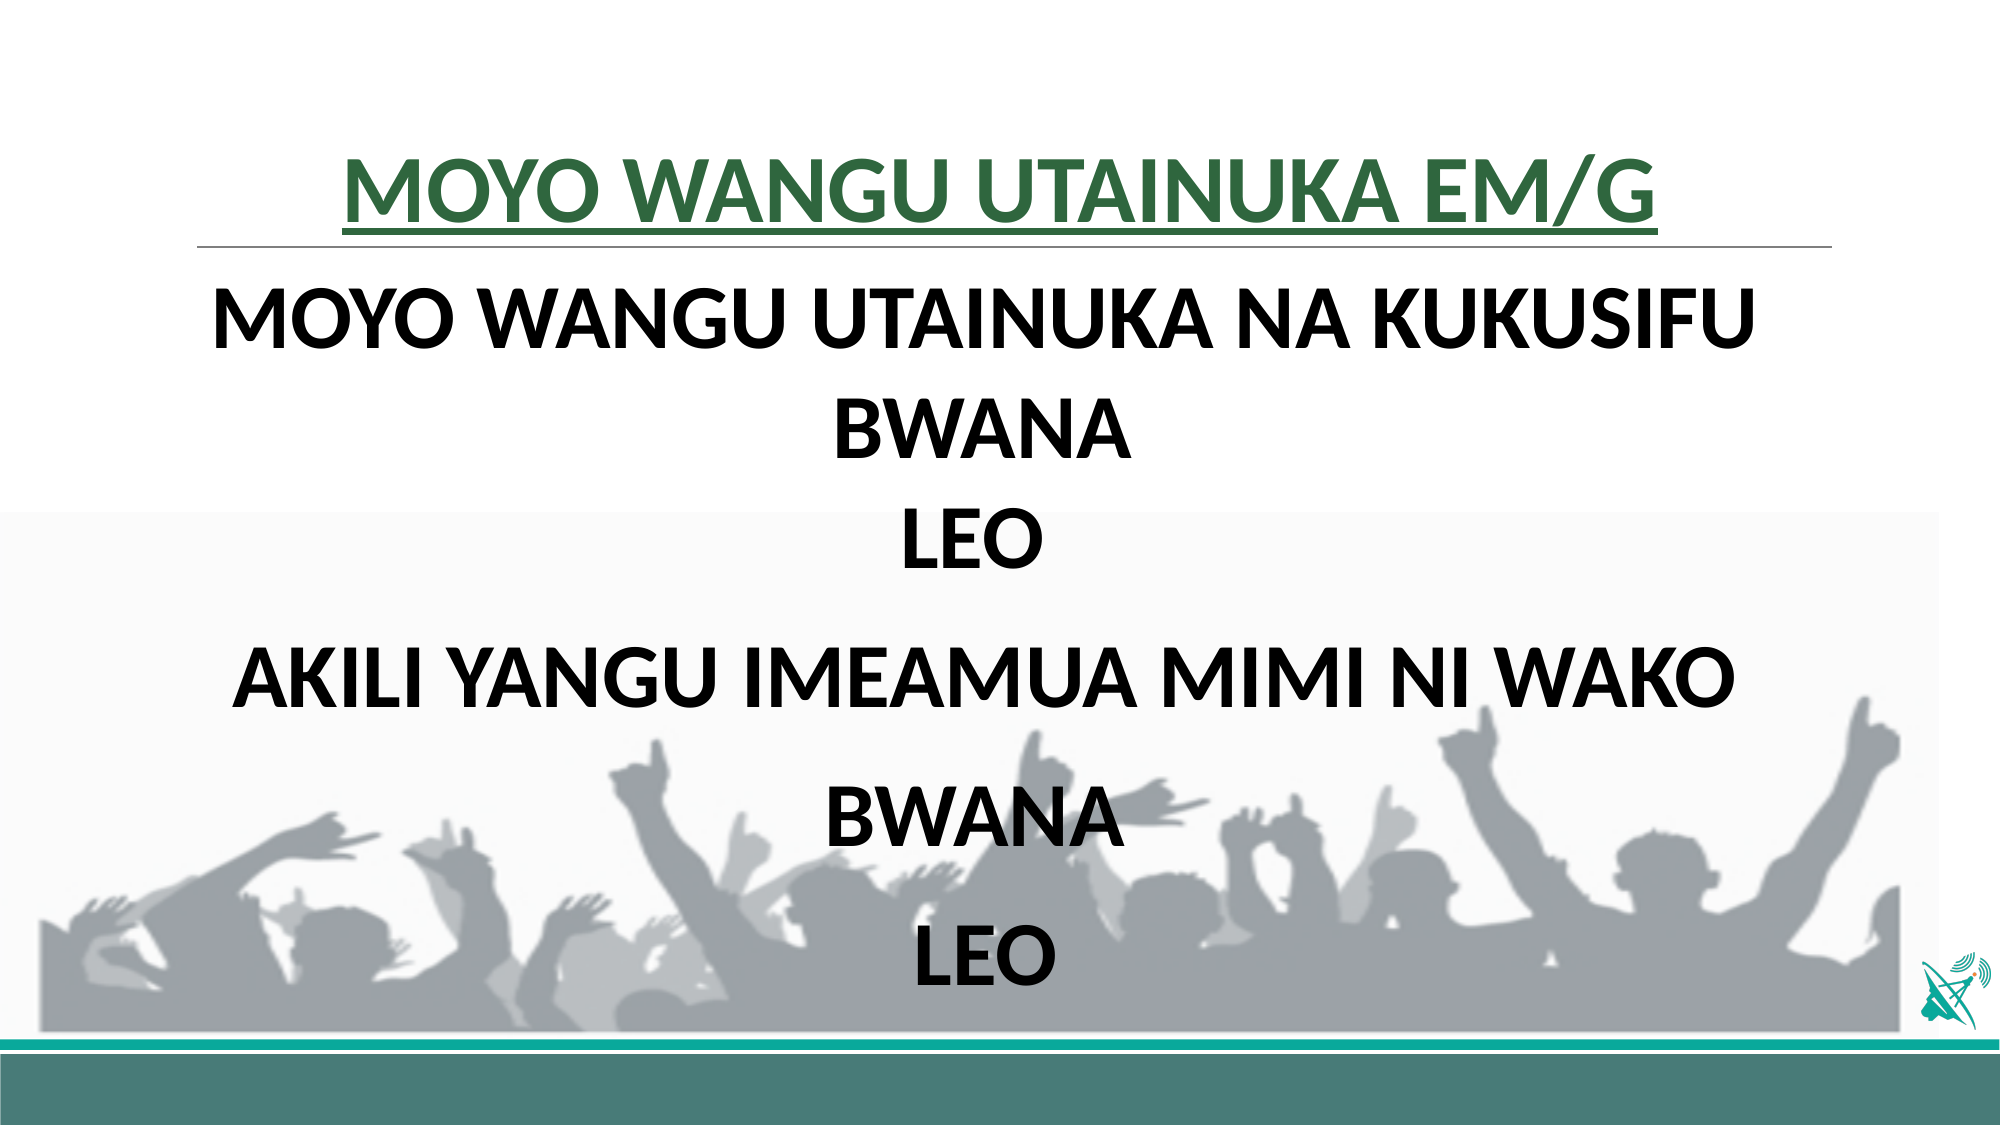

# MOYO WANGU UTAINUKA EM/G
MOYO WANGU UTAINUKA NA KUKUSIFU BWANA
LEO
AKILI YANGU IMEAMUA MIMI NI WAKO
BWANA
LEO